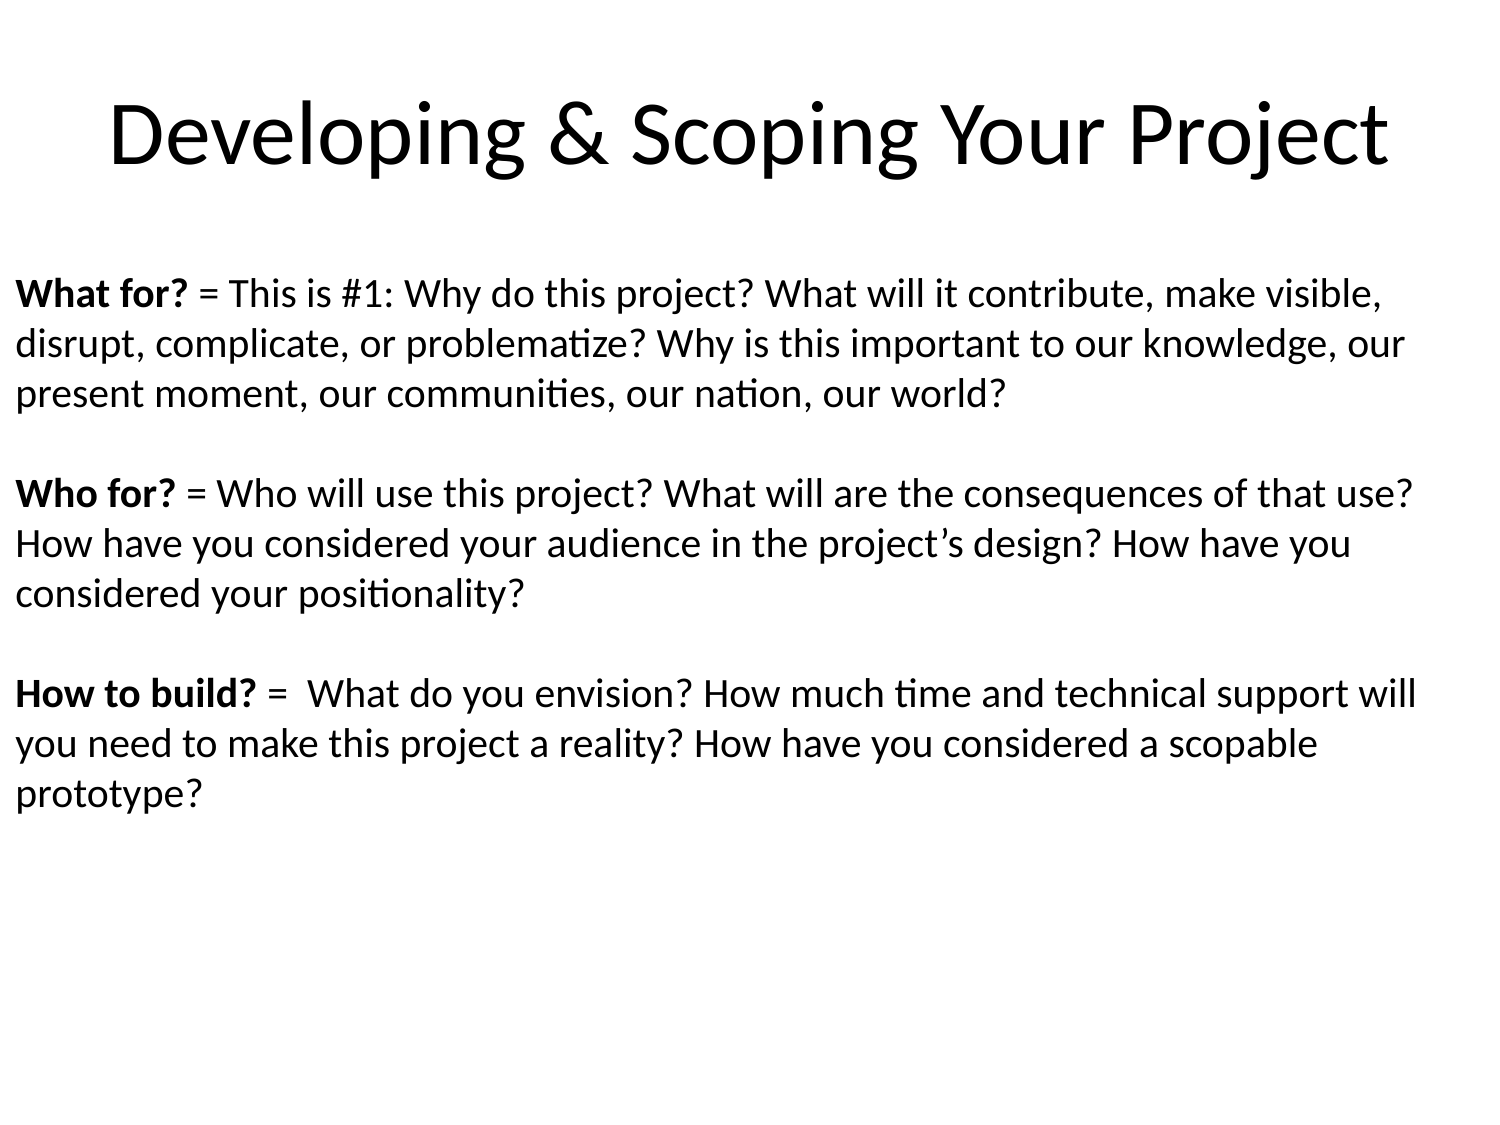

Developing & Scoping Your Project
What for? = This is #1: Why do this project? What will it contribute, make visible, disrupt, complicate, or problematize? Why is this important to our knowledge, our present moment, our communities, our nation, our world?

Who for? = Who will use this project? What will are the consequences of that use? How have you considered your audience in the project’s design? How have you considered your positionality?

How to build? =  What do you envision? How much time and technical support will you need to make this project a reality? How have you considered a scopable prototype?